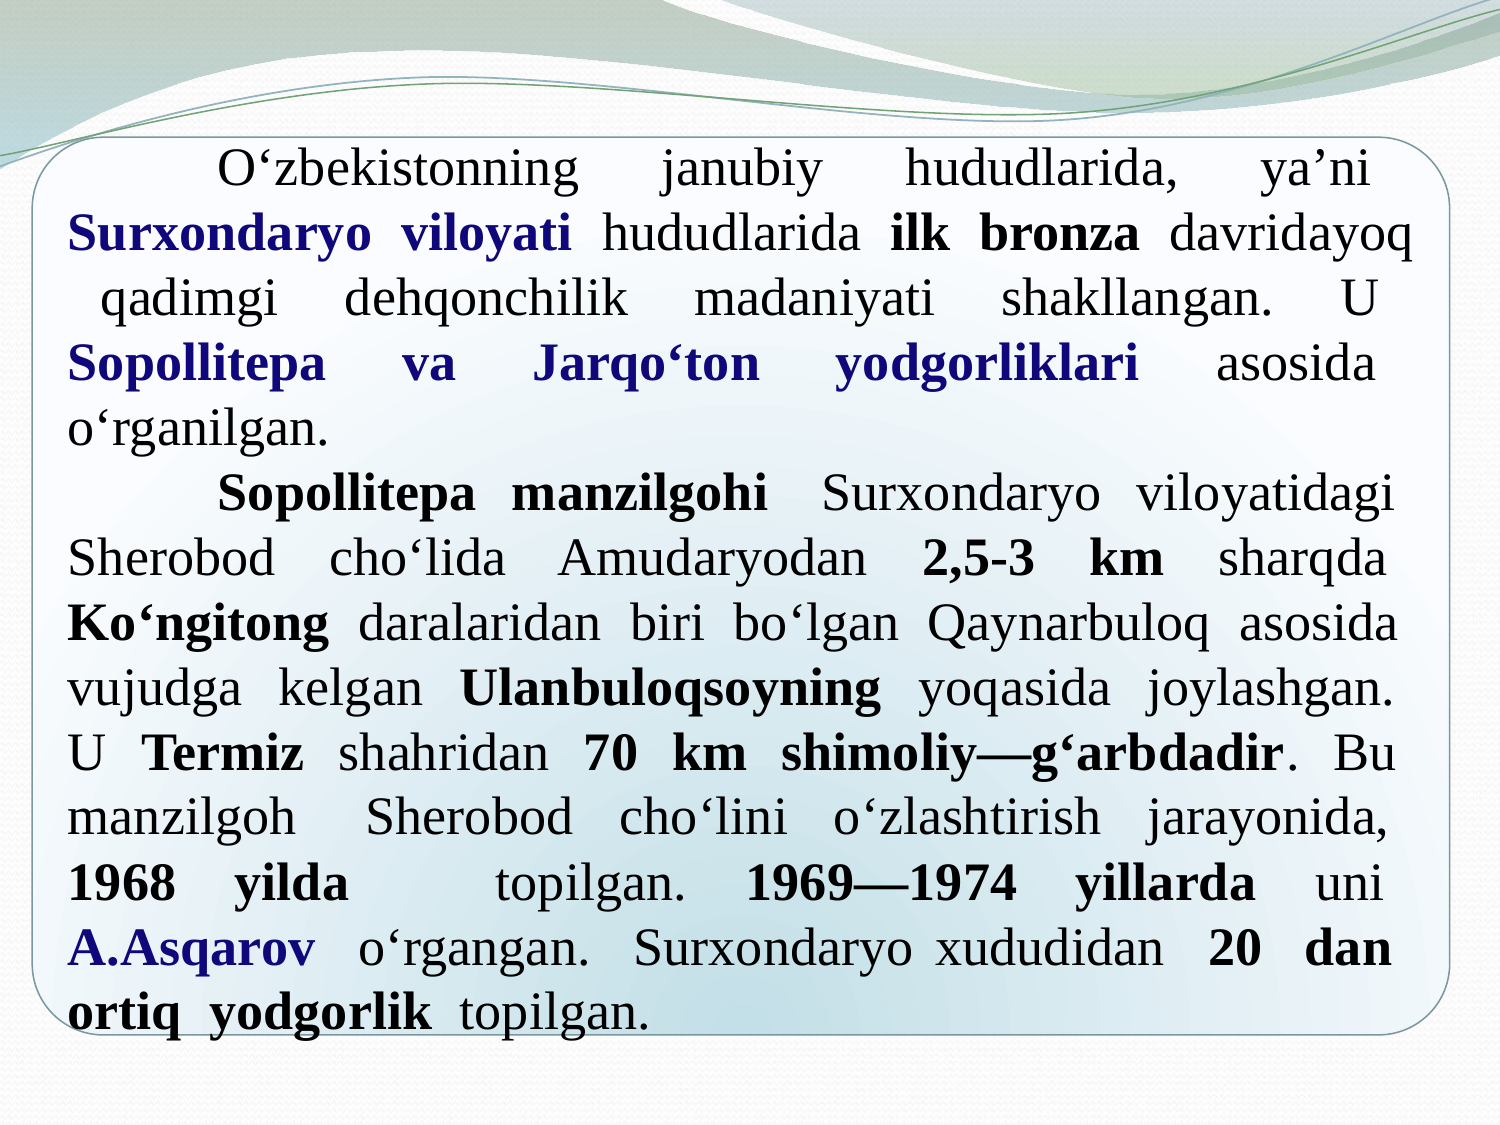

O‘zbekistonning  janubiy  hududlarida,  ya’ni  Surxondaryo  viloyati  hududlarida  ilk  bronza  davridayoq  qadimgi  dehqonchilik  madaniyati  shakllangan.  U  Sopollitepa  va  Jarqo‘ton  yodgorliklari  asosida  o‘rganilgan.
	Sopollitepa  manzilgohi   Surxondaryo  viloyatidagi  Sherobod  cho‘lida  Amudaryodan  2,5-3  km  sharqda  Ko‘ngitong  daralaridan  biri  bo‘lgan  Qaynarbuloq  asosida  vujudga  kelgan  Ulanbuloqsoyning  yoqasida  joylashgan.  U  Termiz  shahridan  70  km  shimoliy—g‘arbdadir.  Bu  manzilgoh   Sherobod  cho‘lini  o‘zlashtirish  jarayonida,  1968  yilda     topilgan.  1969—1974  yillarda  uni  A.Asqarov  o‘rgangan.  Surxondaryo xududidan  20  dan  ortiq  yodgorlik  topilgan.